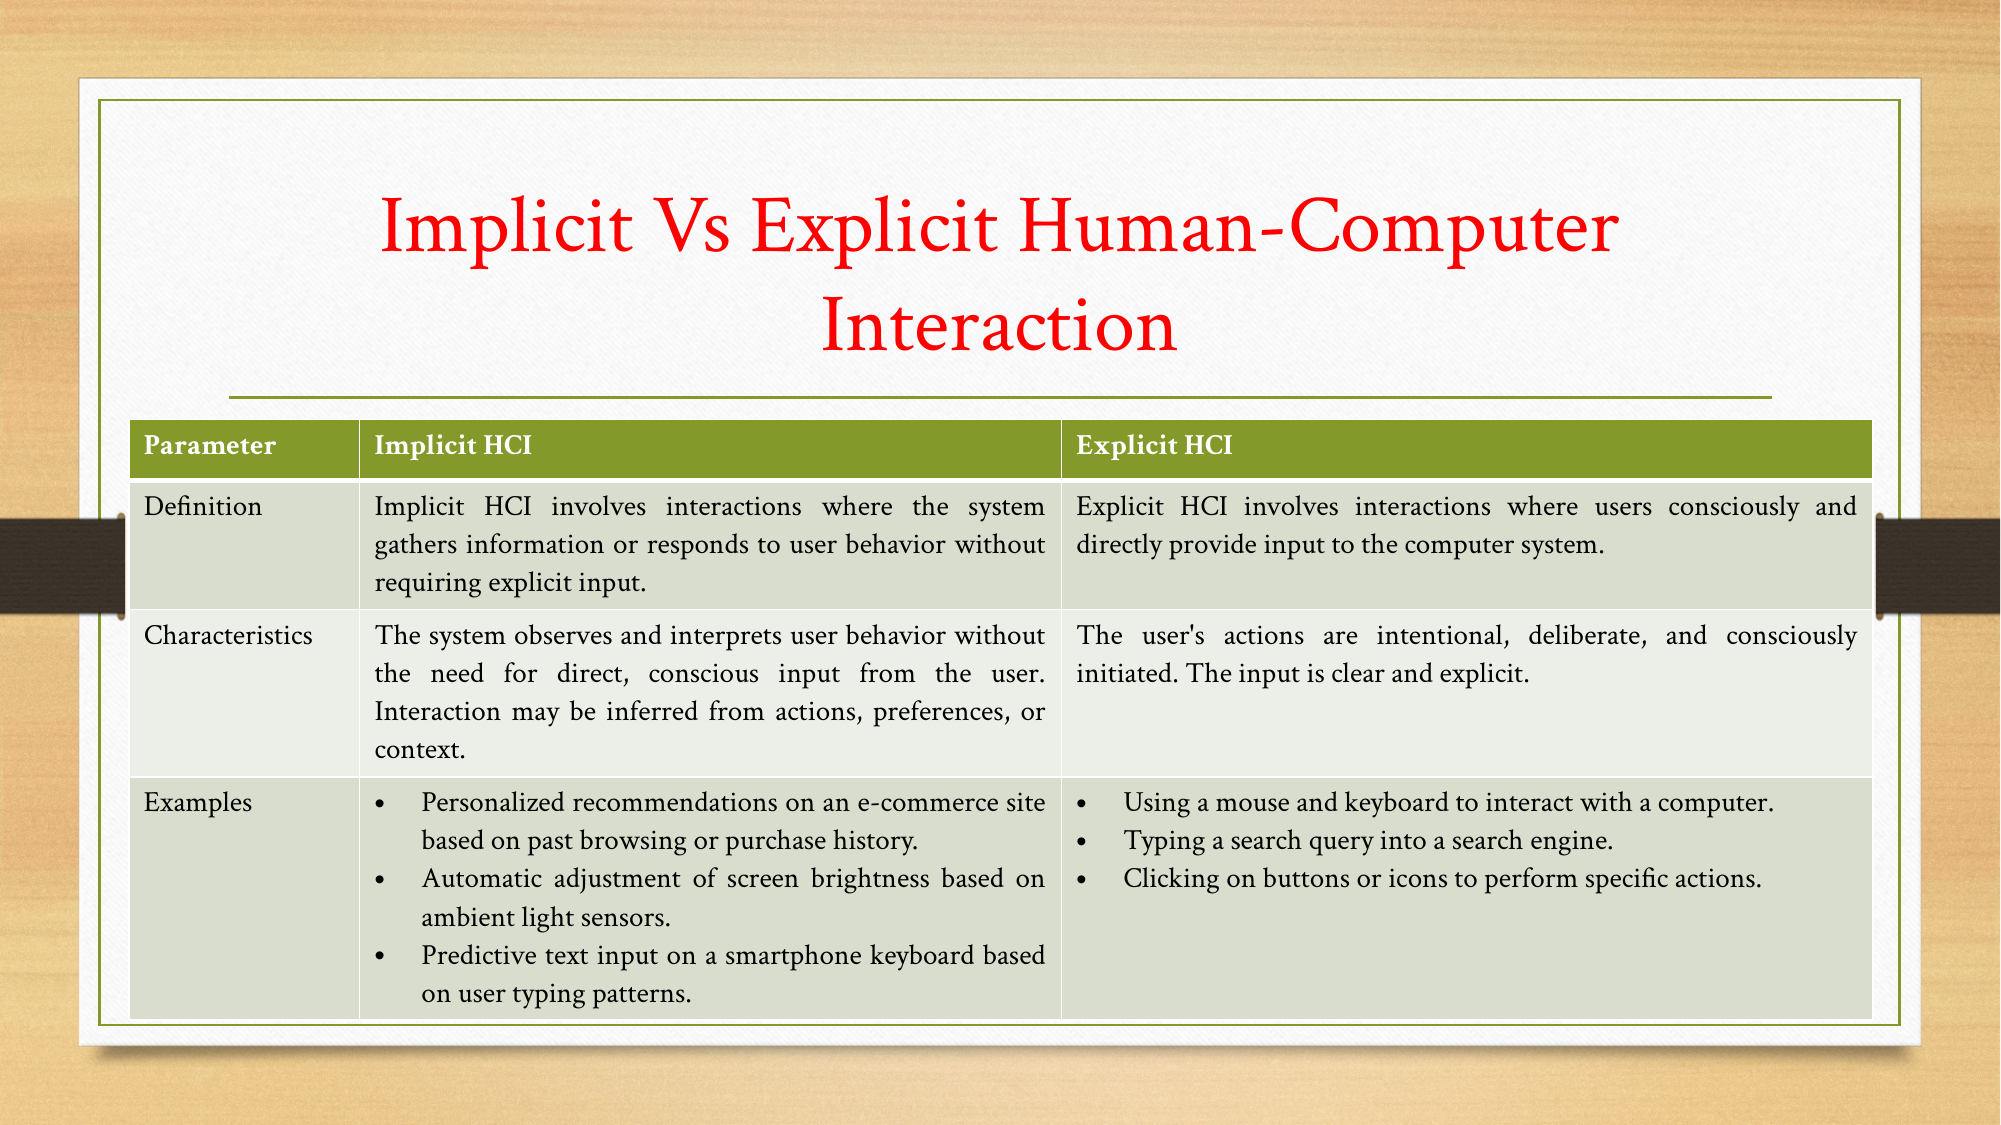

# Implicit Vs Explicit Human-Computer Interaction
| Parameter | Implicit HCI | Explicit HCI |
| --- | --- | --- |
| Definition | Implicit HCI involves interactions where the system gathers information or responds to user behavior without requiring explicit input. | Explicit HCI involves interactions where users consciously and directly provide input to the computer system. |
| Characteristics | The system observes and interprets user behavior without the need for direct, conscious input from the user. Interaction may be inferred from actions, preferences, or context. | The user's actions are intentional, deliberate, and consciously initiated. The input is clear and explicit. |
| Examples | Personalized recommendations on an e-commerce site based on past browsing or purchase history. Automatic adjustment of screen brightness based on ambient light sensors. Predictive text input on a smartphone keyboard based on user typing patterns. | Using a mouse and keyboard to interact with a computer. Typing a search query into a search engine. Clicking on buttons or icons to perform specific actions. |